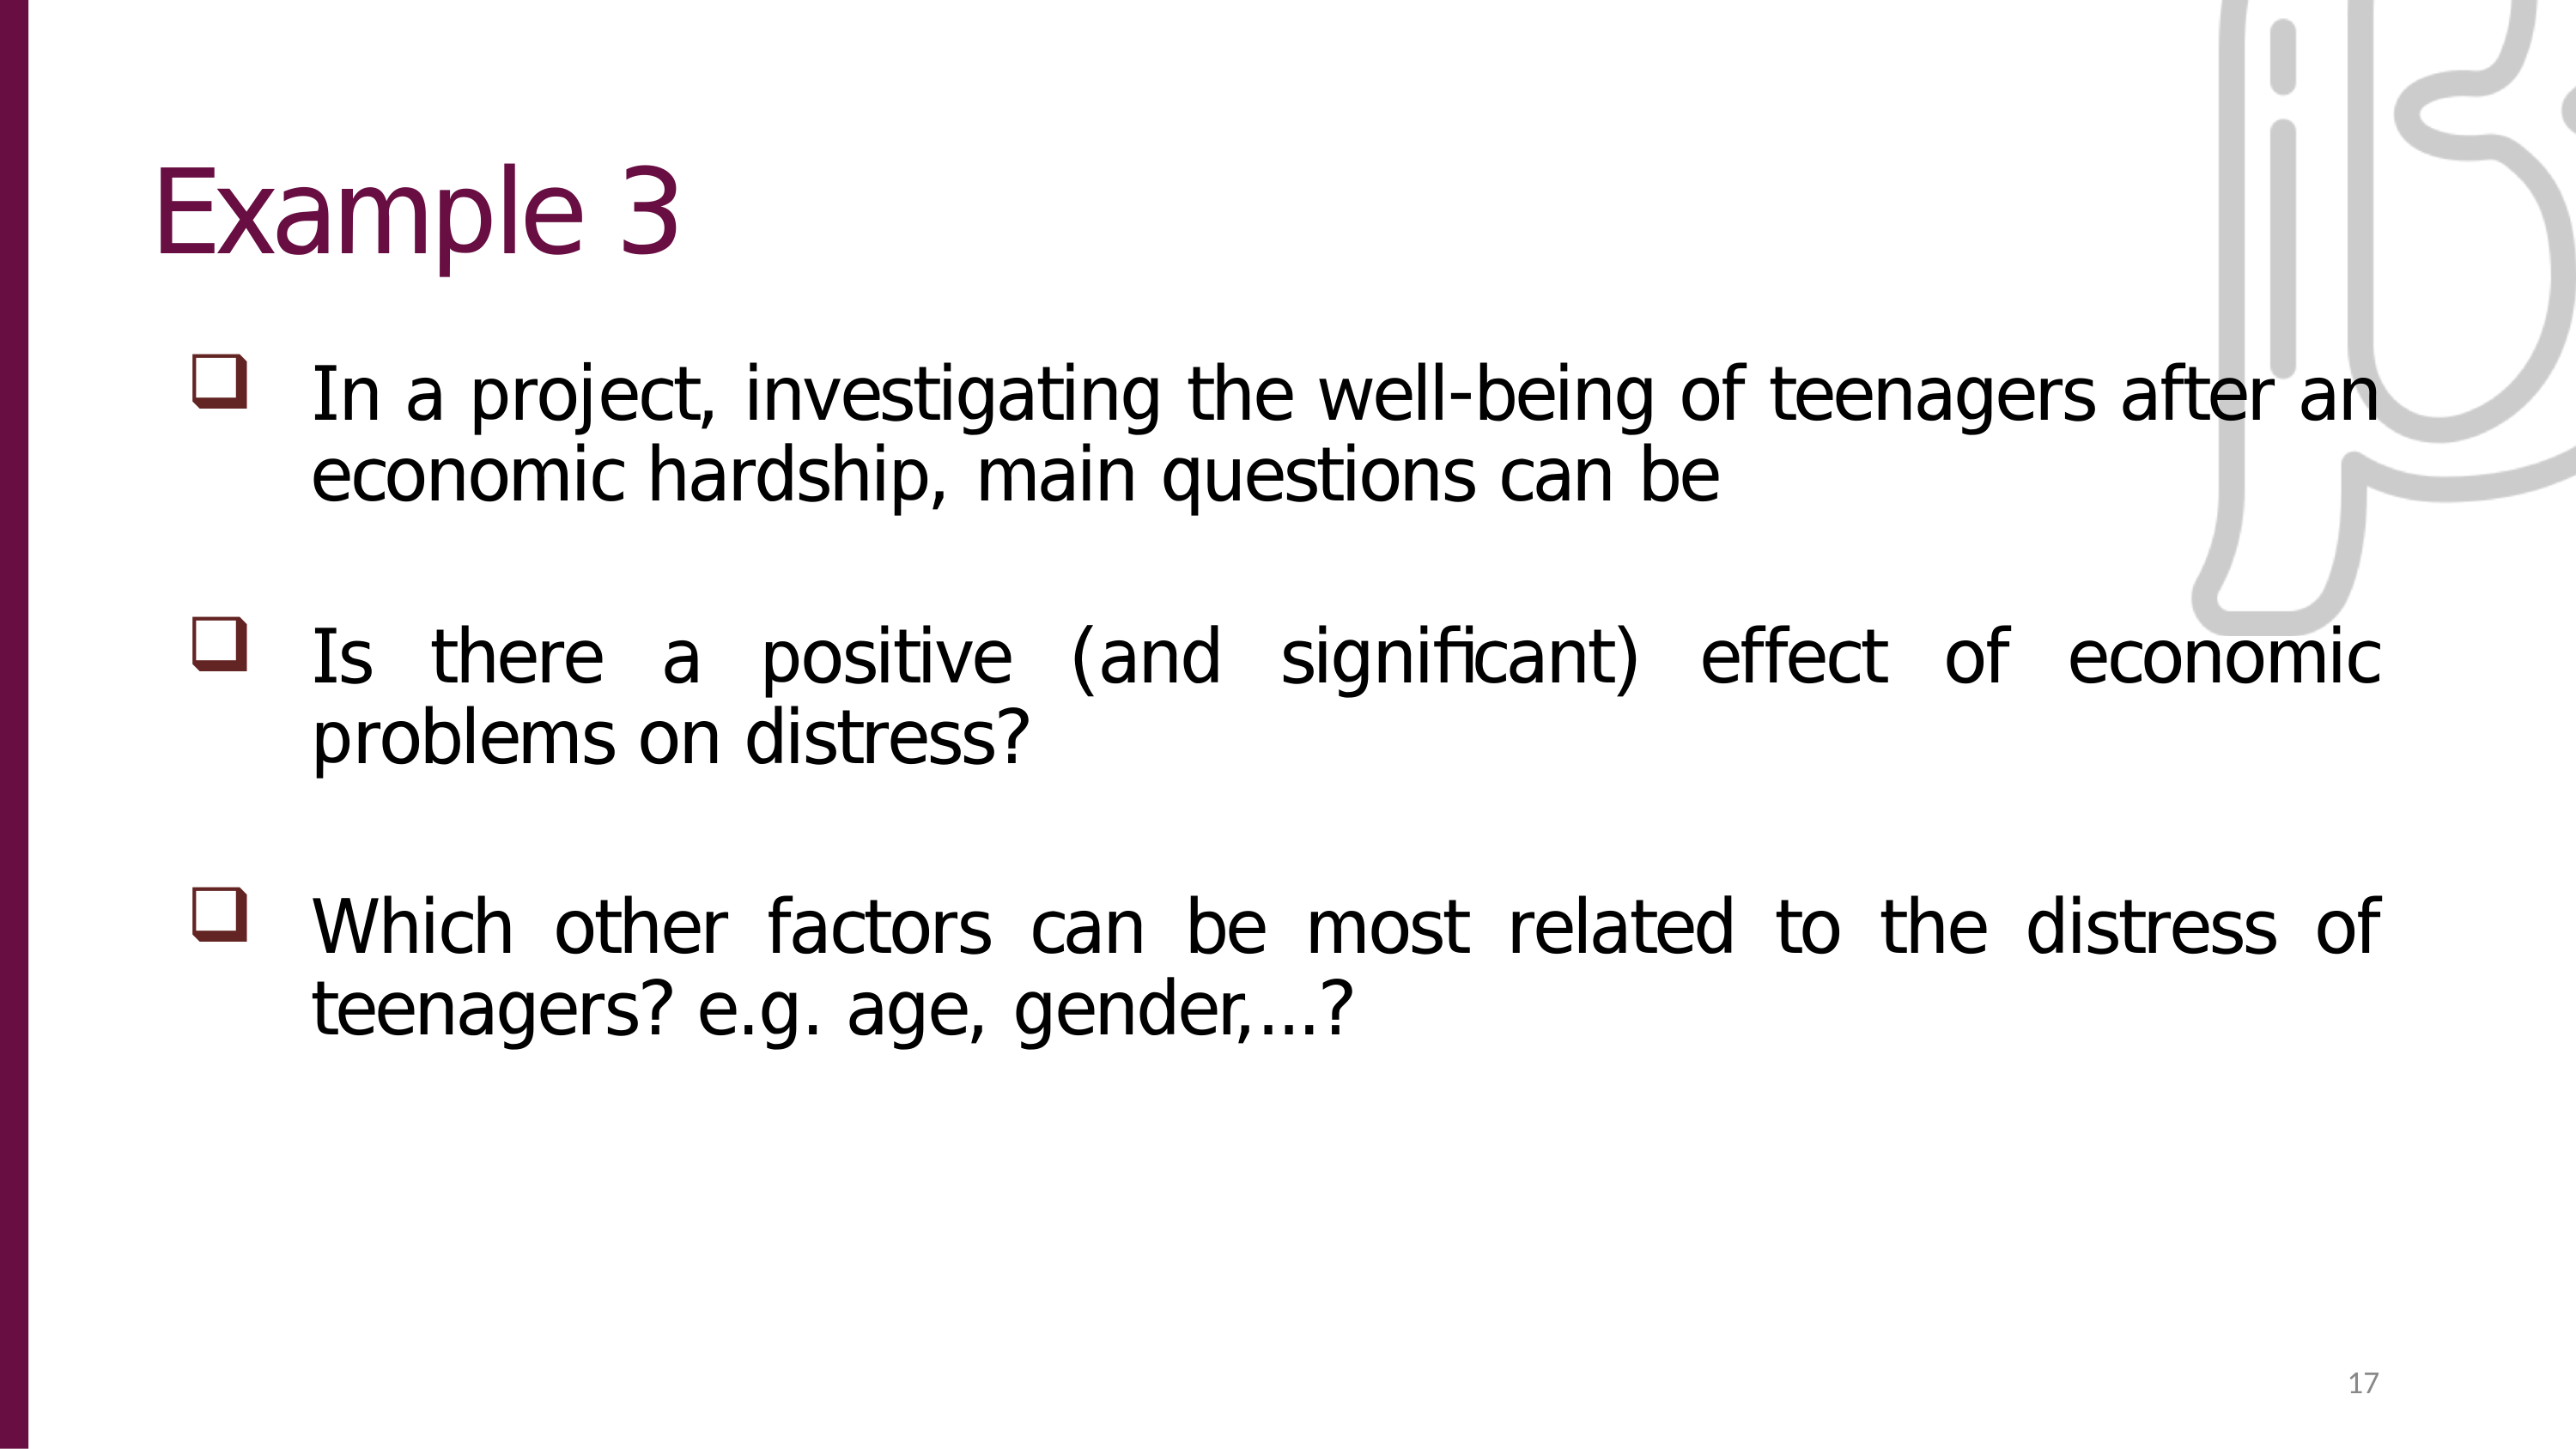

Example 3
In a project, investigating the well-being of teenagers after an economic hardship, main questions can be

Is there a positive (and significant) effect of economic problems on distress?

Which other factors can be most related to the distress of teenagers? e.g. age, gender,…?
17